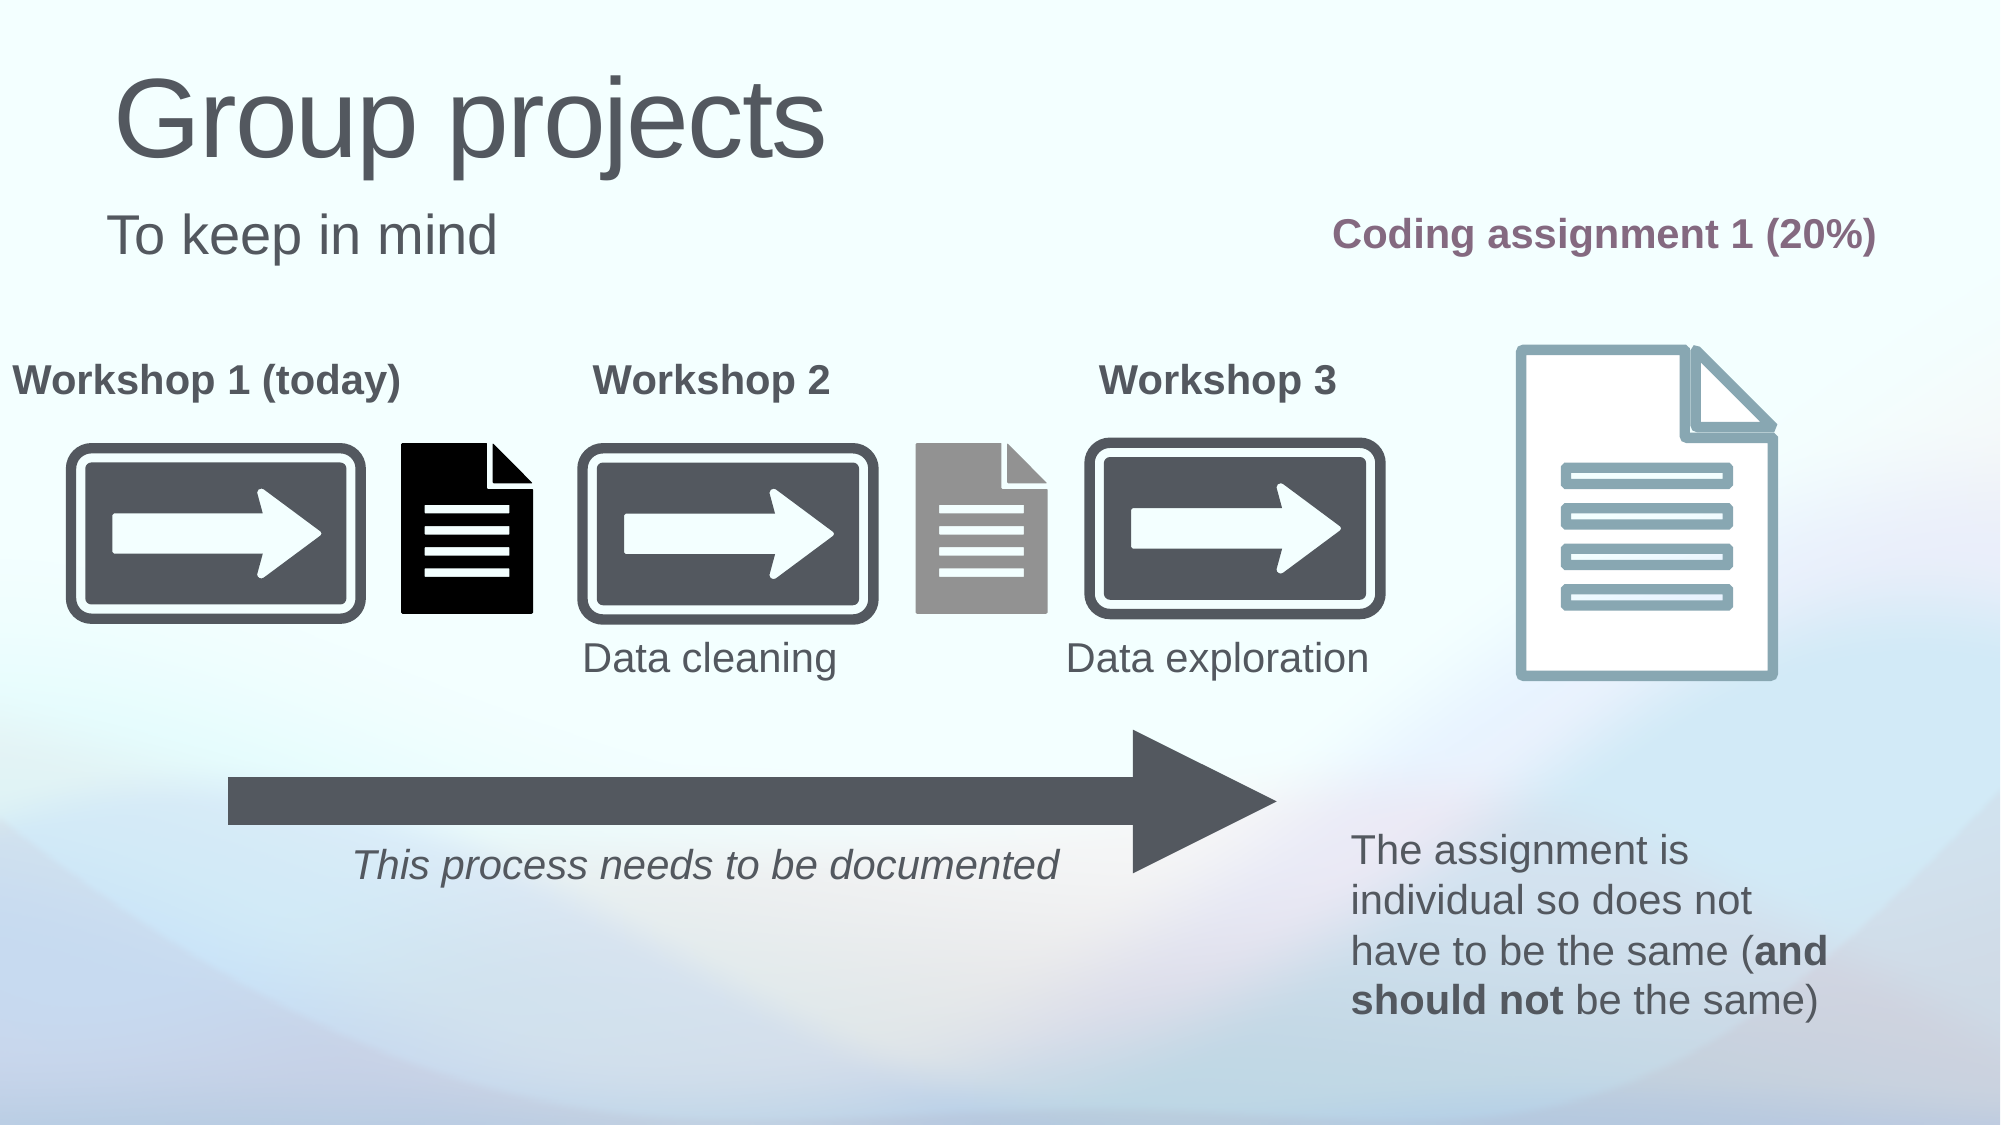

# Group projects
To keep in mind
Coding assignment 1 (20%)
Workshop 1 (today)
Workshop 2
Workshop 3

Data cleaning
Data exploration

The assignment is individual so does not have to be the same (and should not be the same)
This process needs to be documented